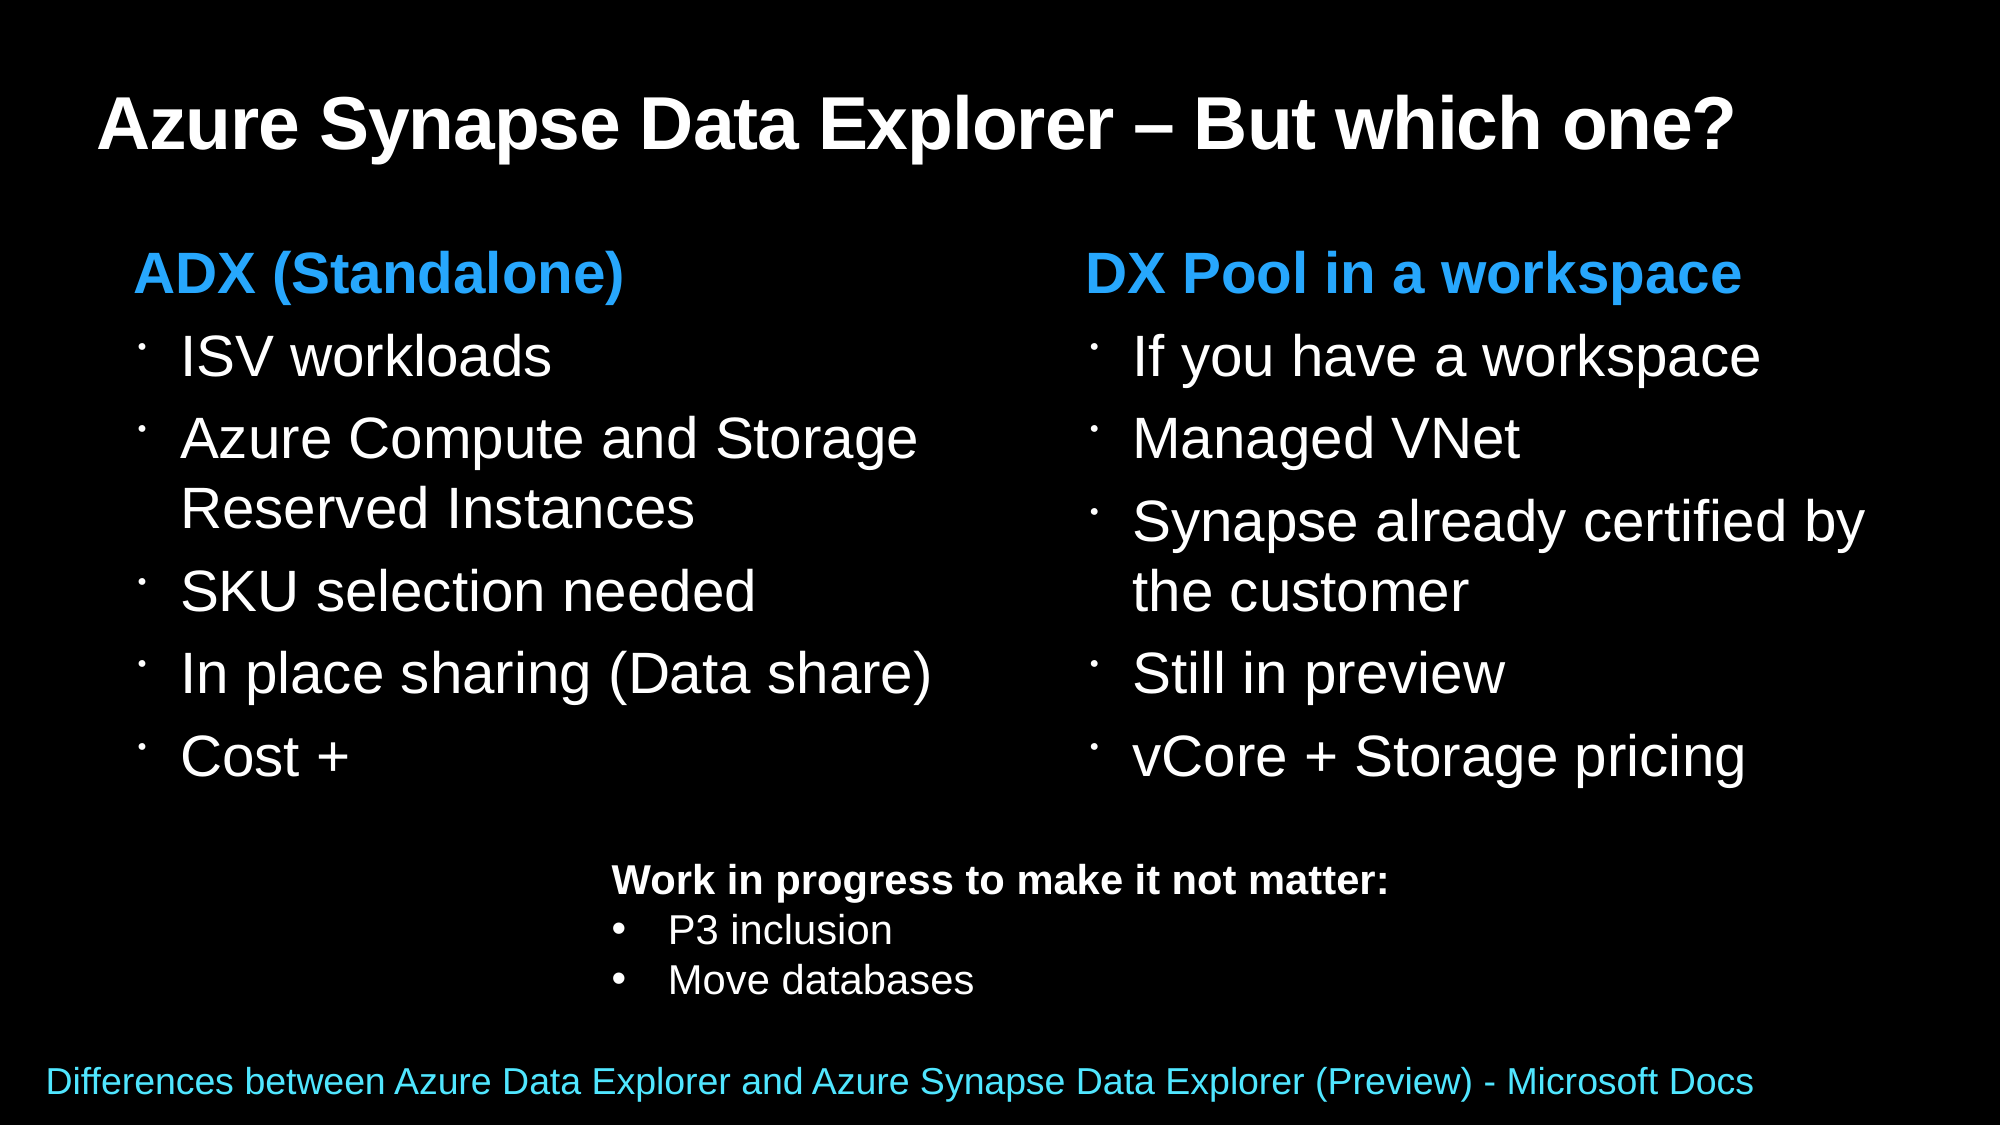

# Azure Synapse Data Explorer – But which one?
ADX (Standalone)
ISV workloads
Azure Compute and Storage Reserved Instances
SKU selection needed
In place sharing (Data share)
Cost +

DX Pool in a workspace
If you have a workspace
Managed VNet
Synapse already certified by the customer
Still in preview
vCore + Storage pricing

Work in progress to make it not matter:
P3 inclusion
Move databases
Differences between Azure Data Explorer and Azure Synapse Data Explorer (Preview) - Microsoft Docs